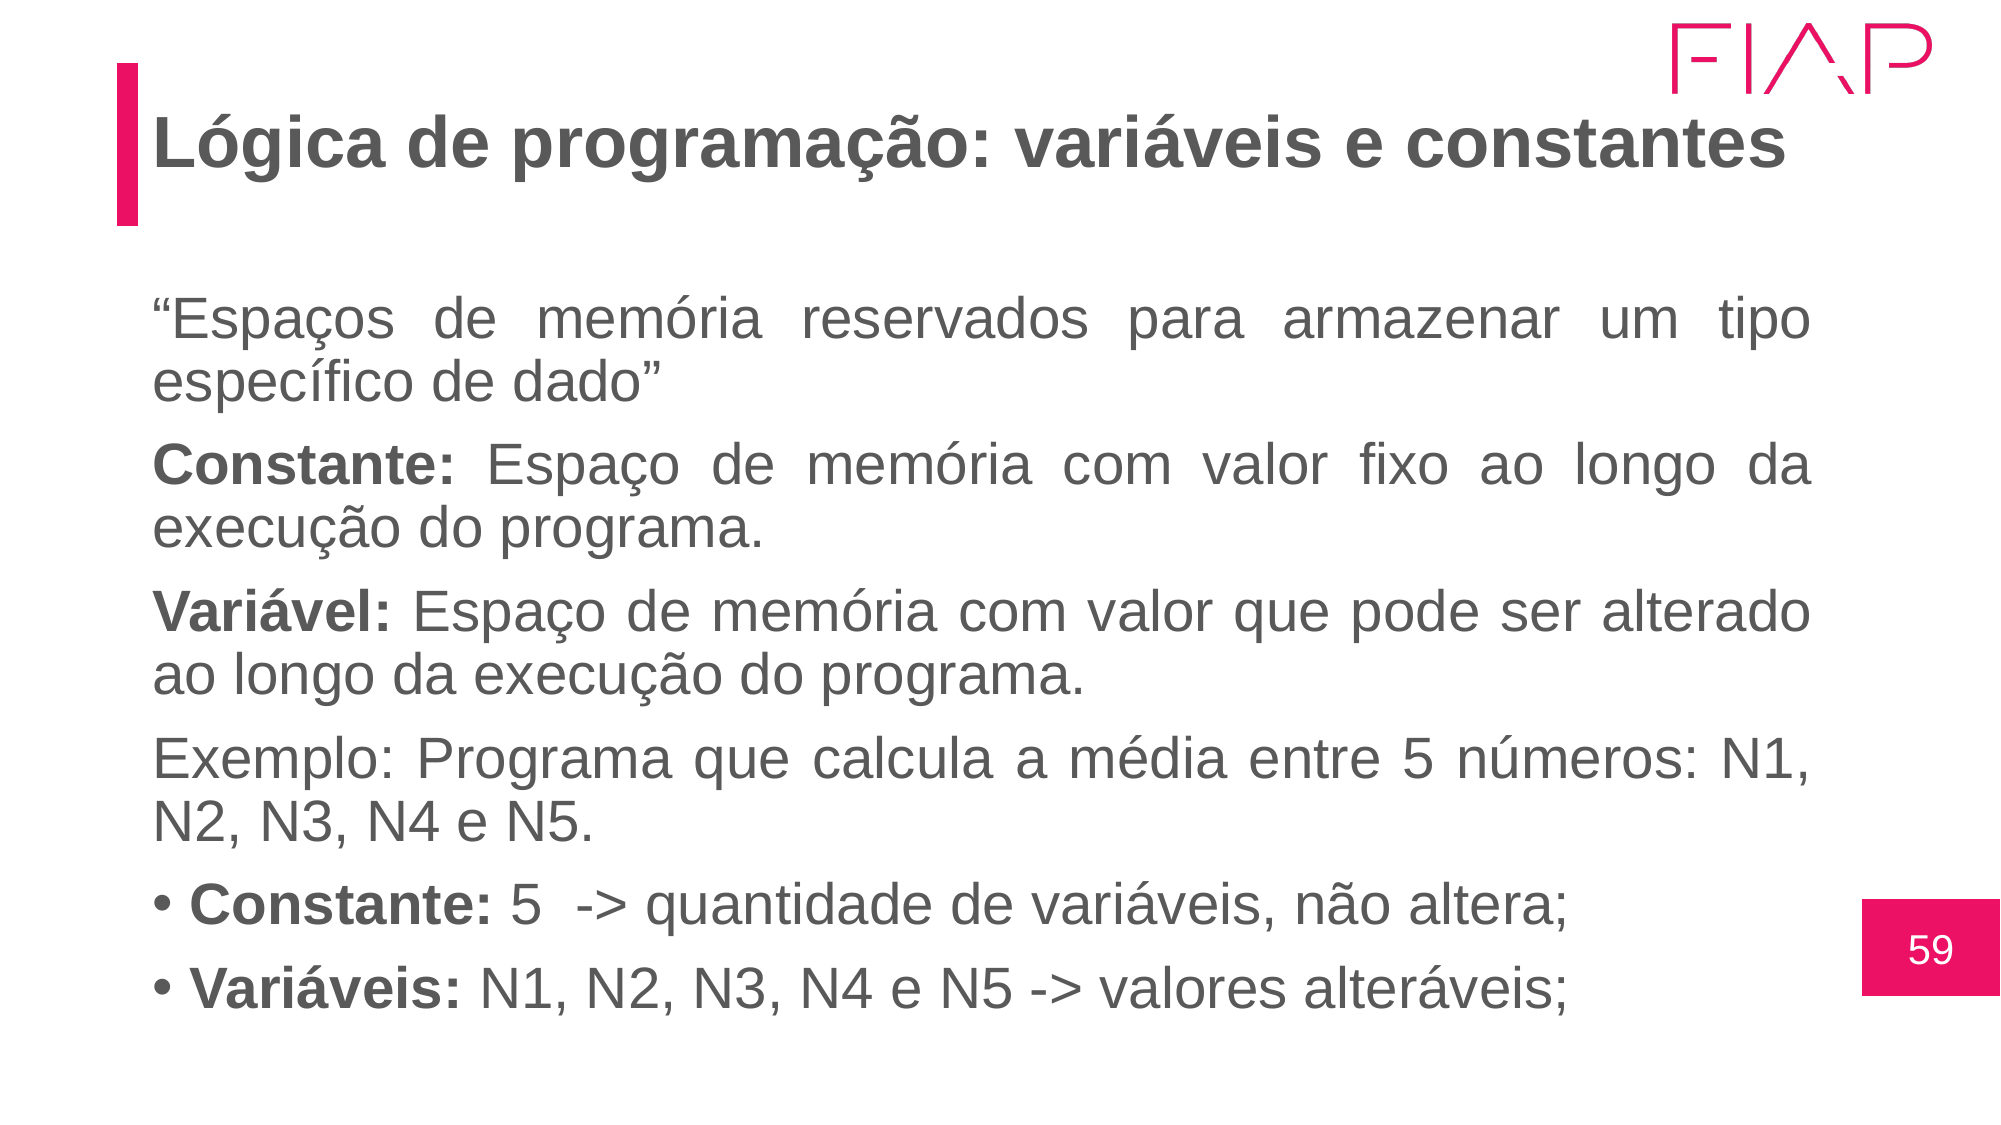

# Lógica de programação: variáveis e constantes
“Espaços de memória reservados para armazenar um tipo específico de dado”
Constante: Espaço de memória com valor fixo ao longo da execução do programa.
Variável: Espaço de memória com valor que pode ser alterado ao longo da execução do programa.
Exemplo: Programa que calcula a média entre 5 números: N1, N2, N3, N4 e N5.
Constante: 5  -> quantidade de variáveis, não altera;
Variáveis: N1, N2, N3, N4 e N5 -> valores alteráveis;
59